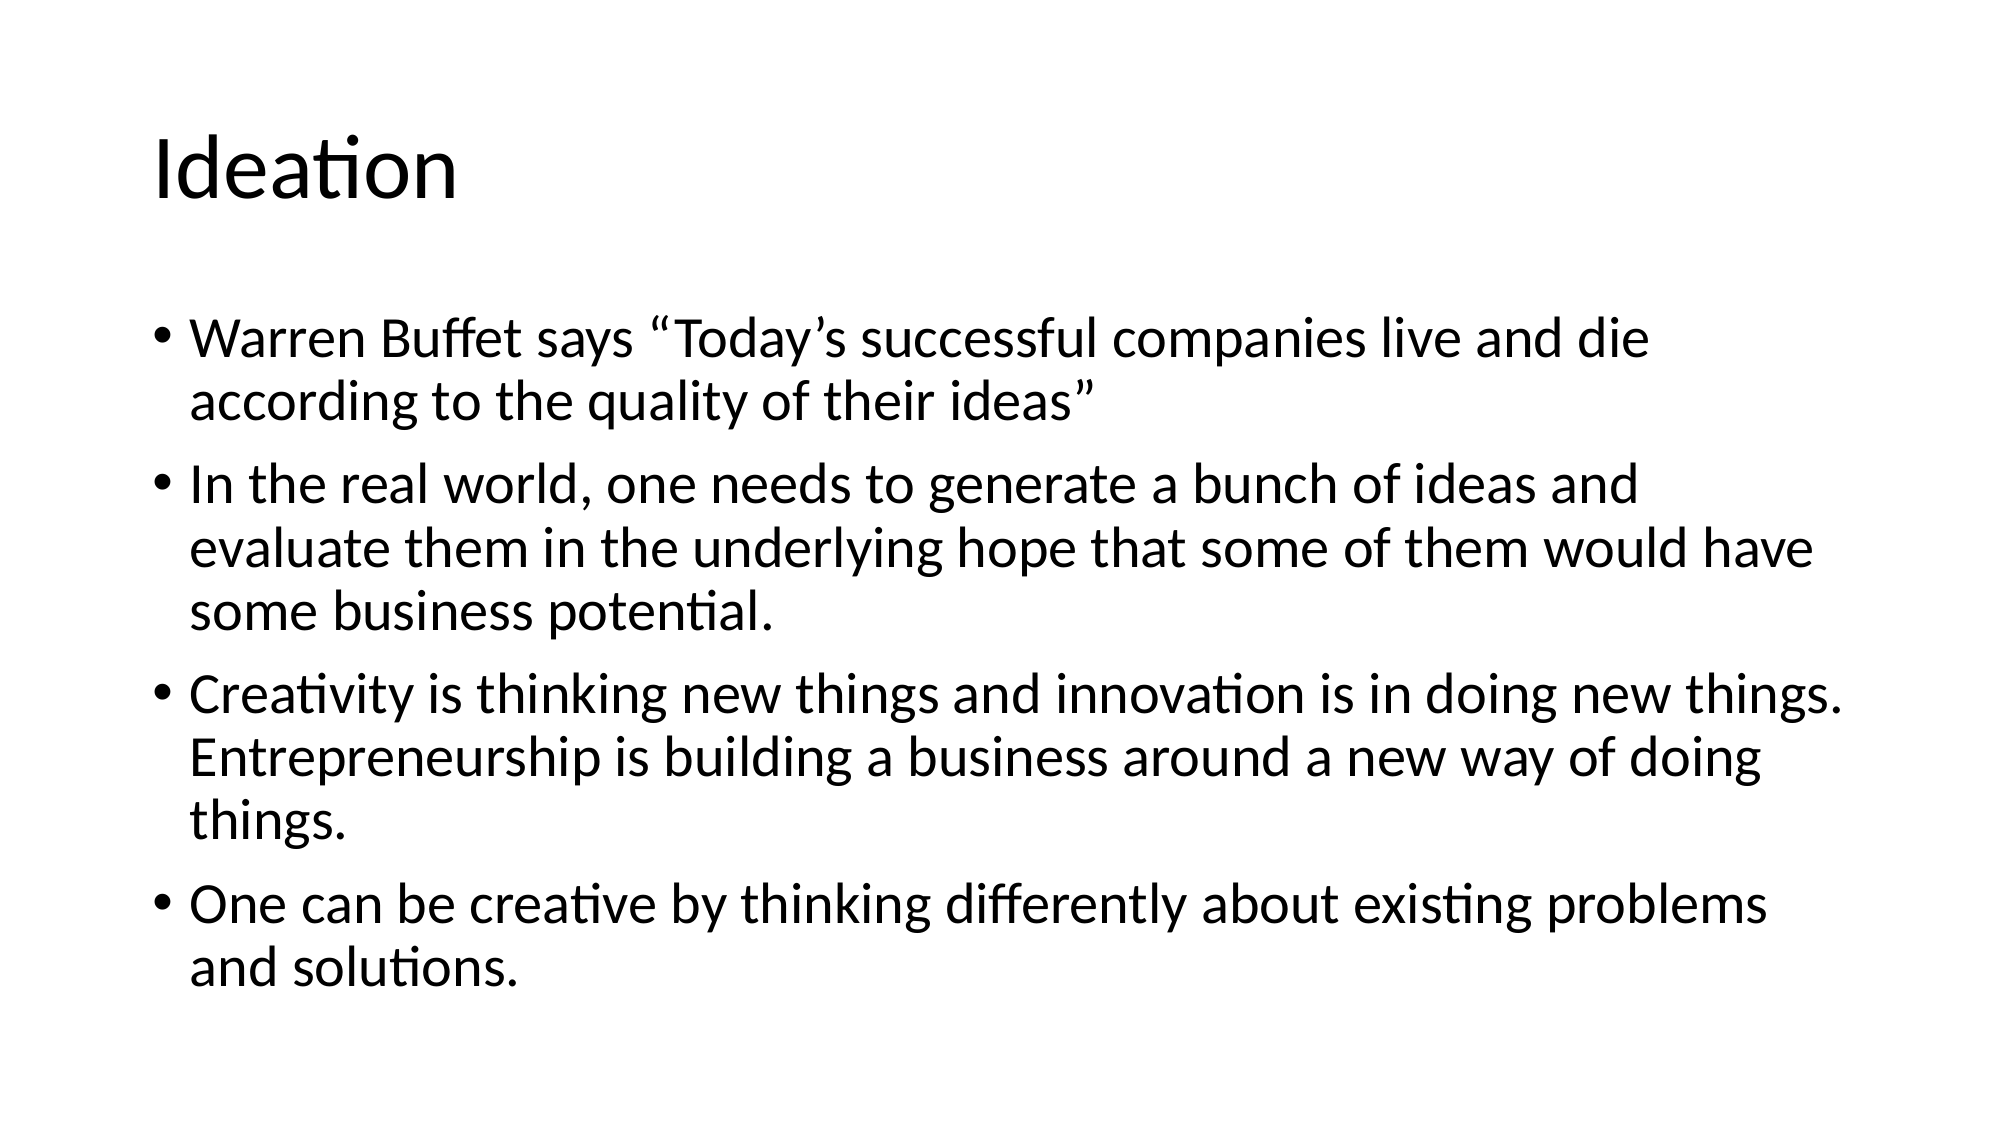

# Ideation
Warren Buffet says “Today’s successful companies live and die according to the quality of their ideas”
In the real world, one needs to generate a bunch of ideas and evaluate them in the underlying hope that some of them would have some business potential.
Creativity is thinking new things and innovation is in doing new things. Entrepreneurship is building a business around a new way of doing things.
One can be creative by thinking differently about existing problems and solutions.